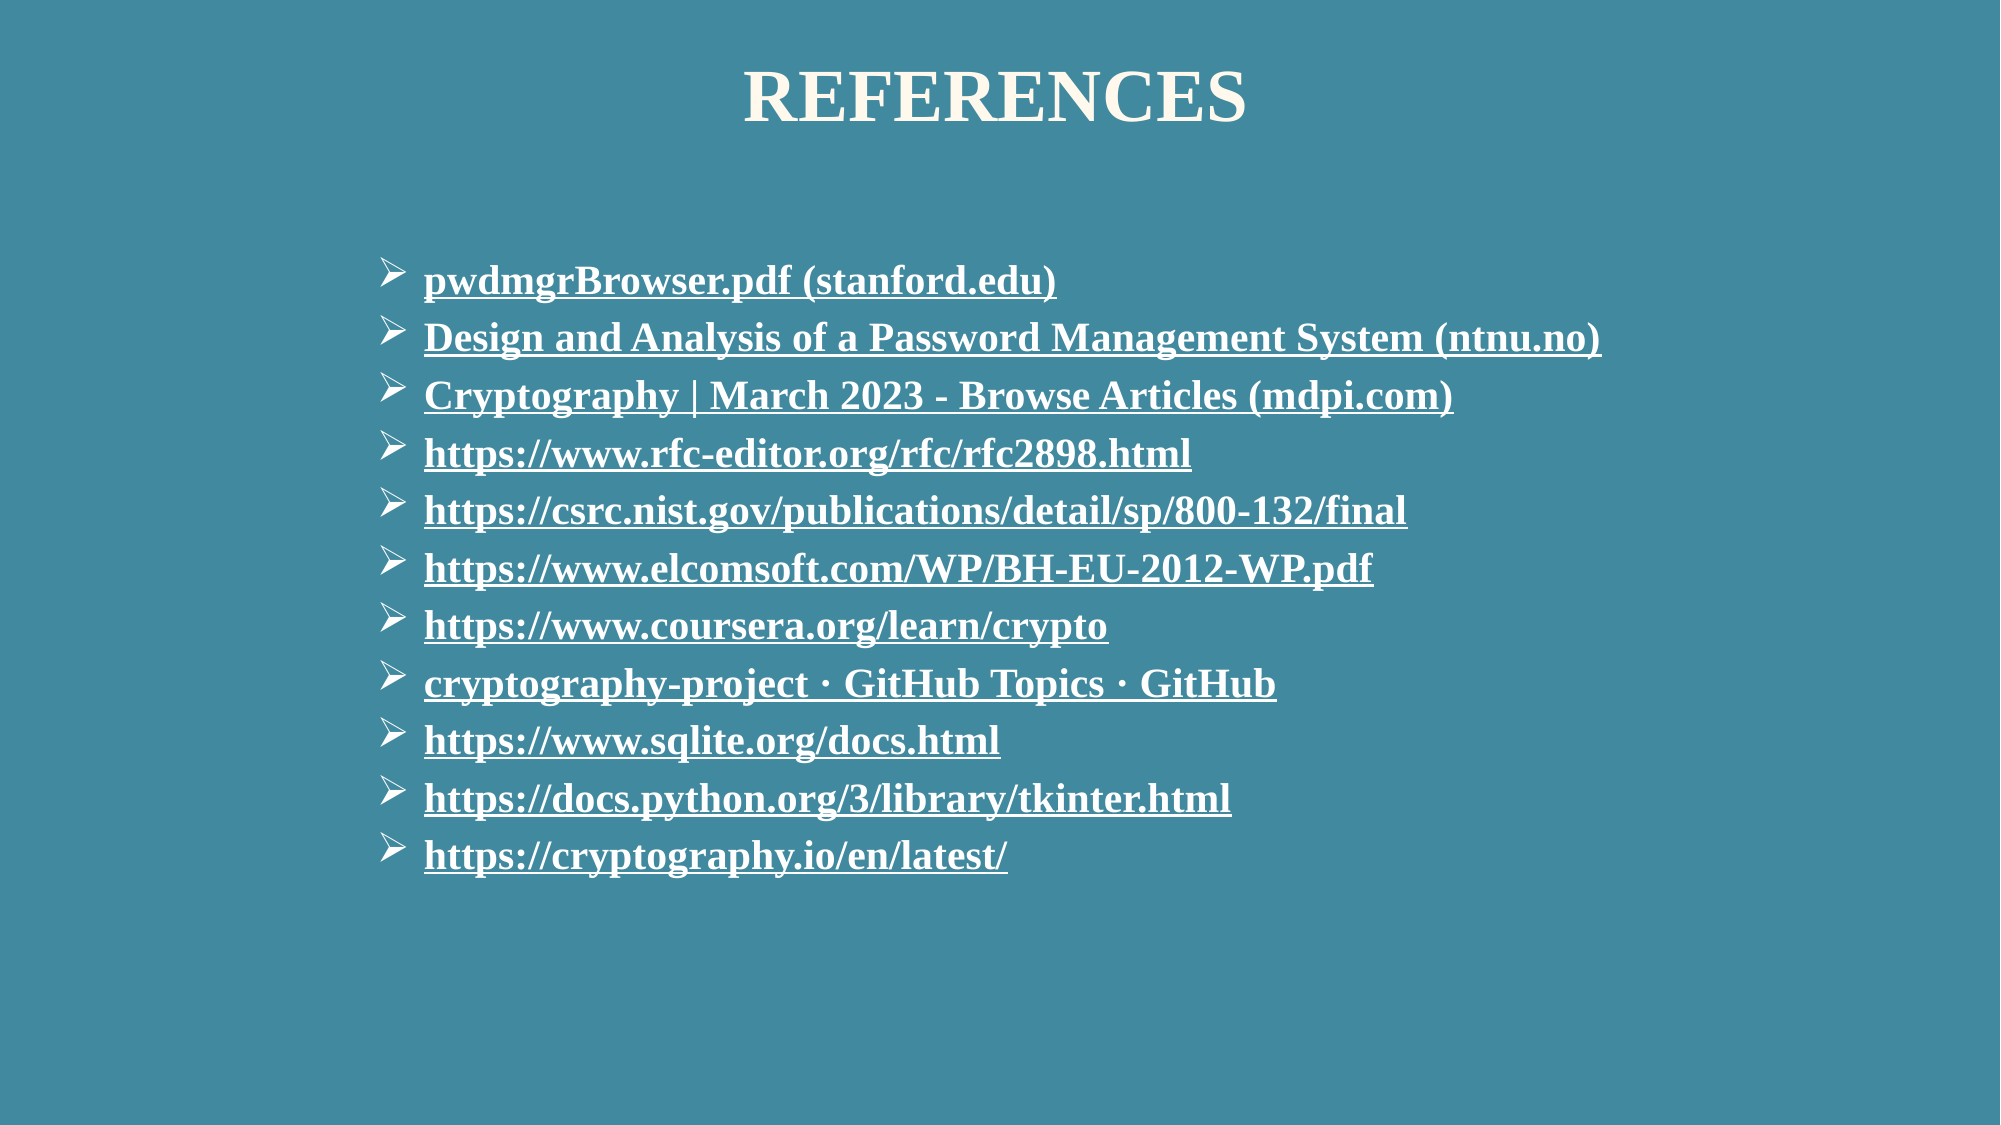

REFERENCES
pwdmgrBrowser.pdf (stanford.edu)
Design and Analysis of a Password Management System (ntnu.no)
Cryptography | March 2023 - Browse Articles (mdpi.com)
https://www.rfc-editor.org/rfc/rfc2898.html
https://csrc.nist.gov/publications/detail/sp/800-132/final
https://www.elcomsoft.com/WP/BH-EU-2012-WP.pdf
https://www.coursera.org/learn/crypto
cryptography-project · GitHub Topics · GitHub
https://www.sqlite.org/docs.html
https://docs.python.org/3/library/tkinter.html
https://cryptography.io/en/latest/